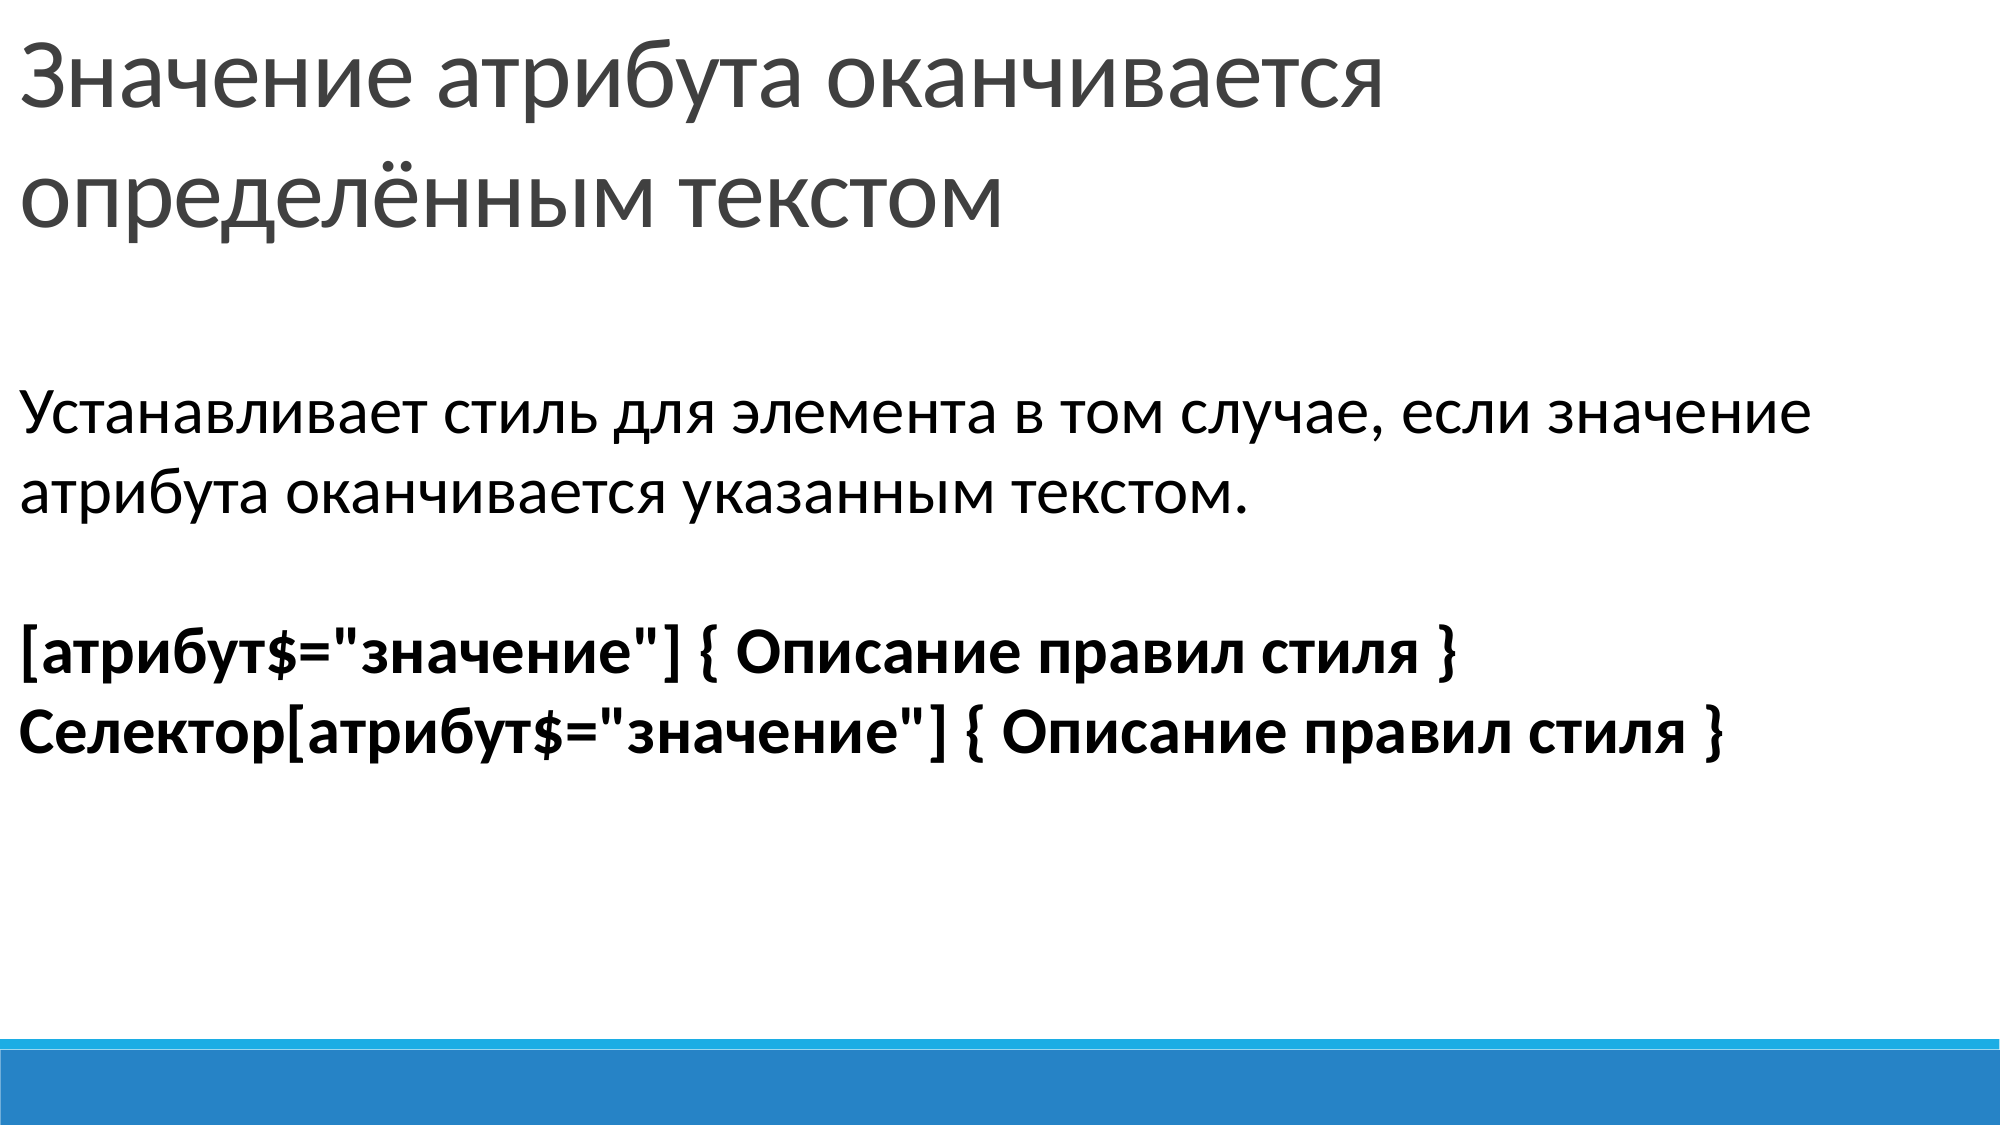

Значение атрибута оканчивается определённым текстом

Устанавливает стиль для элемента в том случае, если значение атрибута оканчивается указанным текстом.

[атрибут$="значение"] { Описание правил стиля } 
Селектор[атрибут$="значение"] { Описание правил стиля }